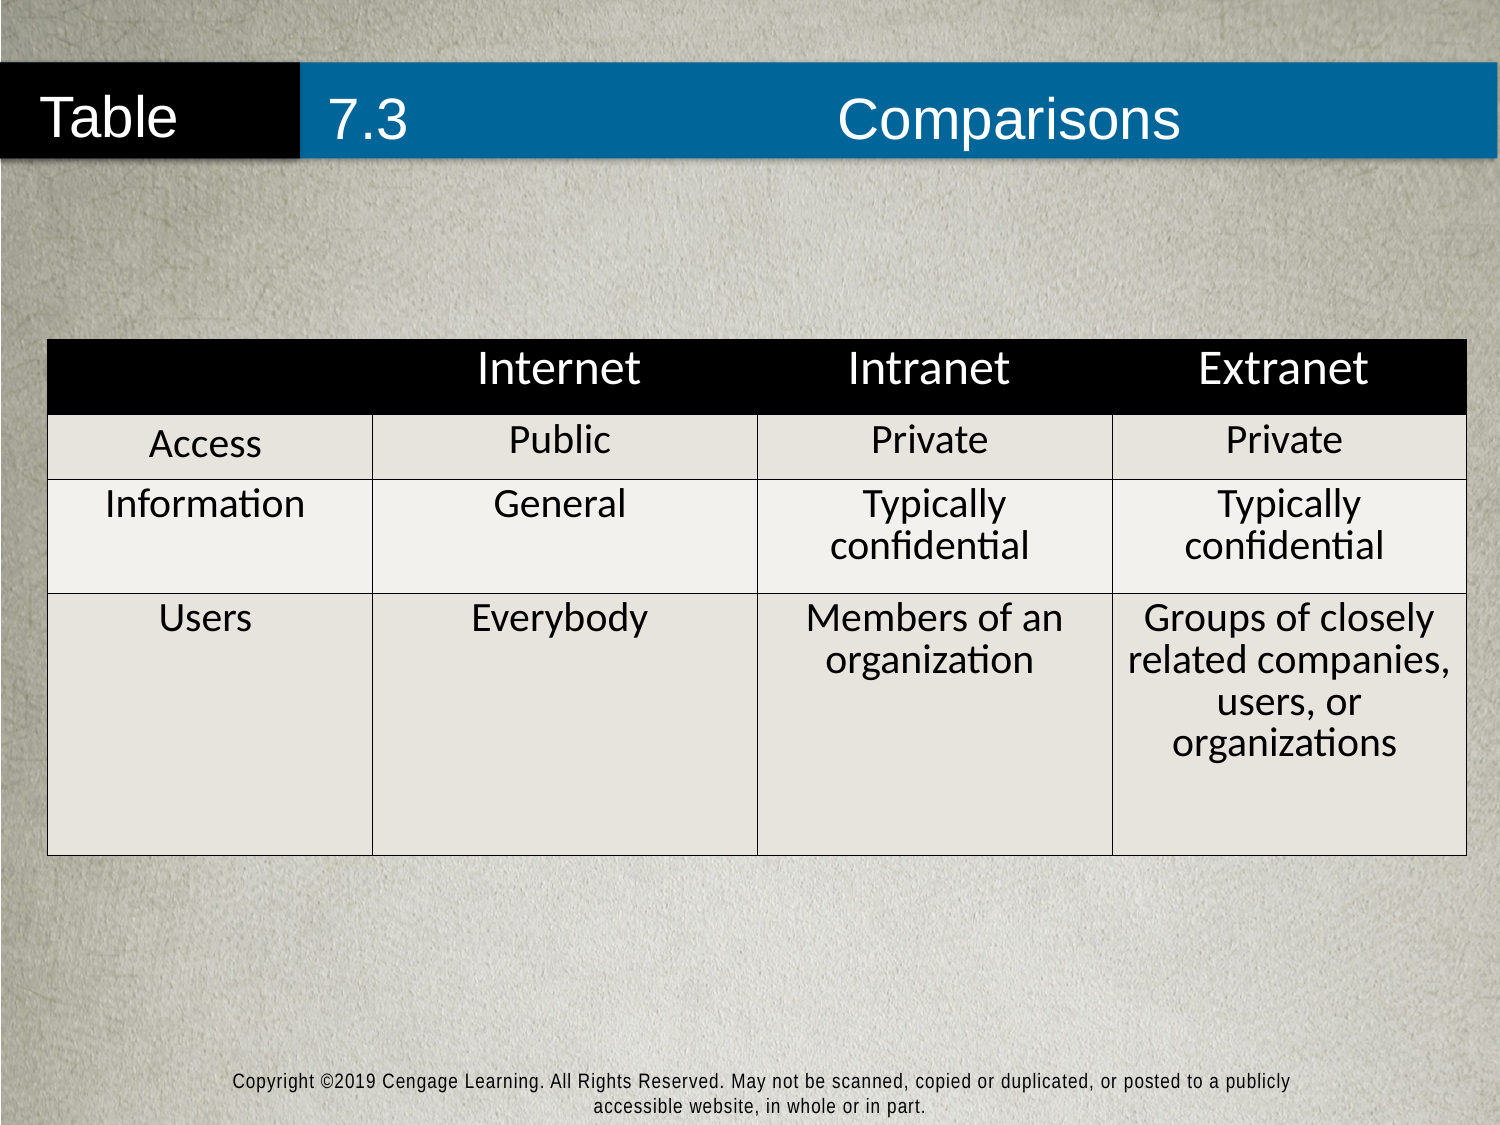

# 7.3 			Comparisons
|  | Internet | Intranet | Extranet |
| --- | --- | --- | --- |
| Access | Public | Private | Private |
| Information | General | Typically confidential | Typically confidential |
| Users | Everybody | Members of an organization | Groups of closely related companies, users, or organizations |